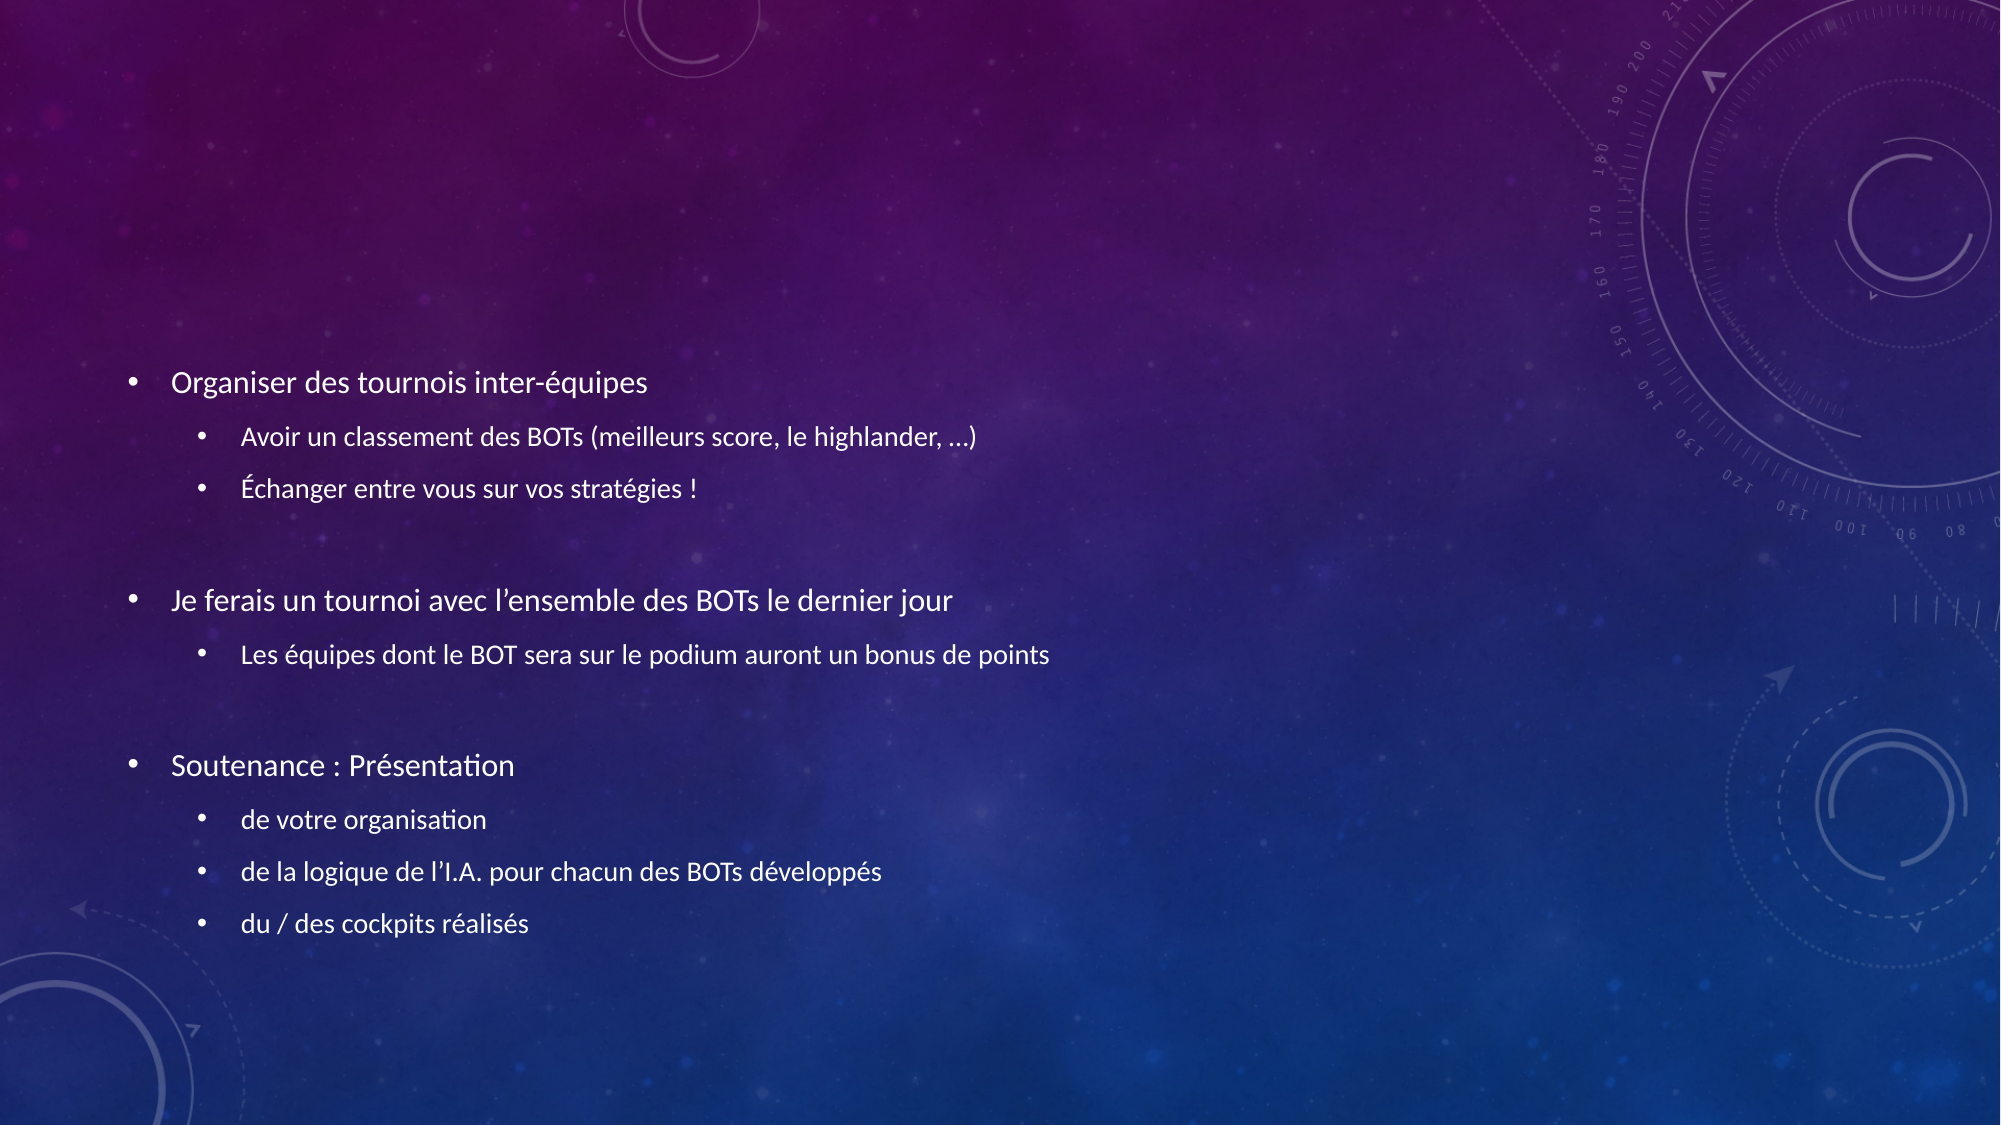

#
Organiser des tournois inter-équipes
Avoir un classement des BOTs (meilleurs score, le highlander, …)
Échanger entre vous sur vos stratégies !

Je ferais un tournoi avec l’ensemble des BOTs le dernier jour
Les équipes dont le BOT sera sur le podium auront un bonus de points

Soutenance : Présentation
de votre organisation
de la logique de l’I.A. pour chacun des BOTs développés
du / des cockpits réalisés